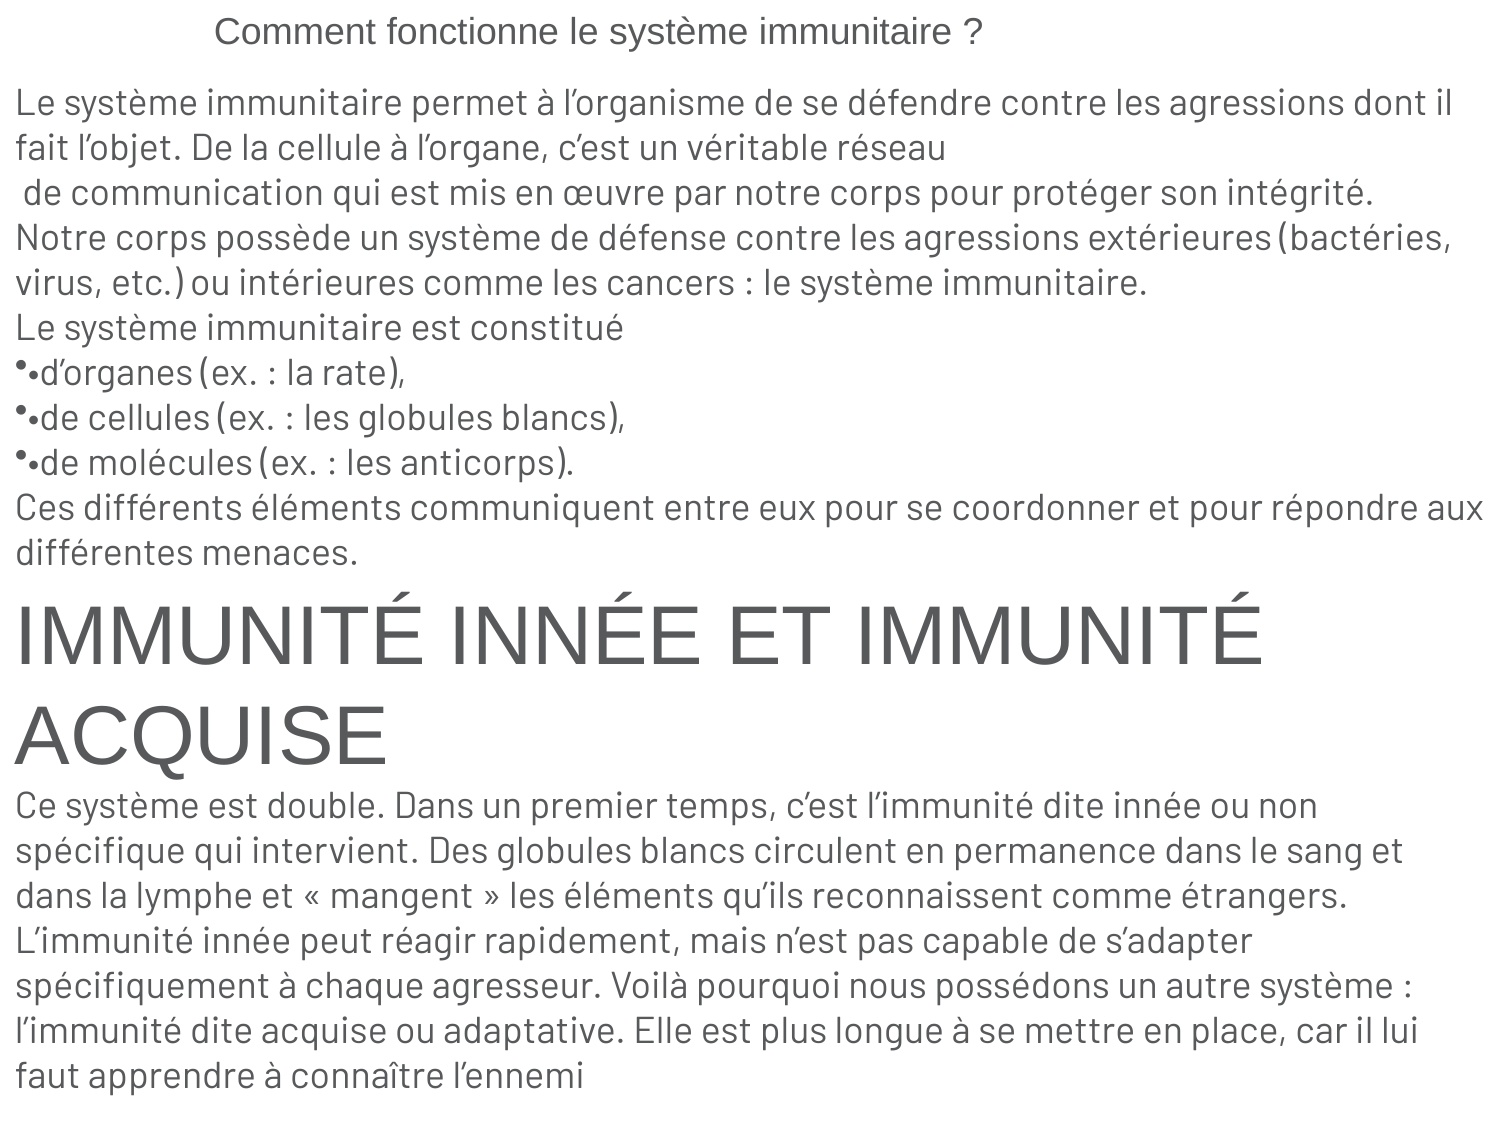

Comment fonctionne le système immunitaire ?
Le système immunitaire permet à l’organisme de se défendre contre les agressions dont il fait l’objet. De la cellule à l’organe, c’est un véritable réseau
 de communication qui est mis en œuvre par notre corps pour protéger son intégrité.
Notre corps possède un système de défense contre les agressions extérieures (bactéries, virus, etc.) ou intérieures comme les cancers : le système immunitaire.
Le système immunitaire est constitué
•d’organes (ex. : la rate),
•de cellules (ex. : les globules blancs),
•de molécules (ex. : les anticorps).
Ces différents éléments communiquent entre eux pour se coordonner et pour répondre aux différentes menaces.
IMMUNITÉ INNÉE ET IMMUNITÉ ACQUISE
Ce système est double. Dans un premier temps, c’est l’immunité dite innée ou non spécifique qui intervient. Des globules blancs circulent en permanence dans le sang et dans la lymphe et « mangent » les éléments qu’ils reconnaissent comme étrangers.
L’immunité innée peut réagir rapidement, mais n’est pas capable de s’adapter spécifiquement à chaque agresseur. Voilà pourquoi nous possédons un autre système : l’immunité dite acquise ou adaptative. Elle est plus longue à se mettre en place, car il lui faut apprendre à connaître l’ennemi